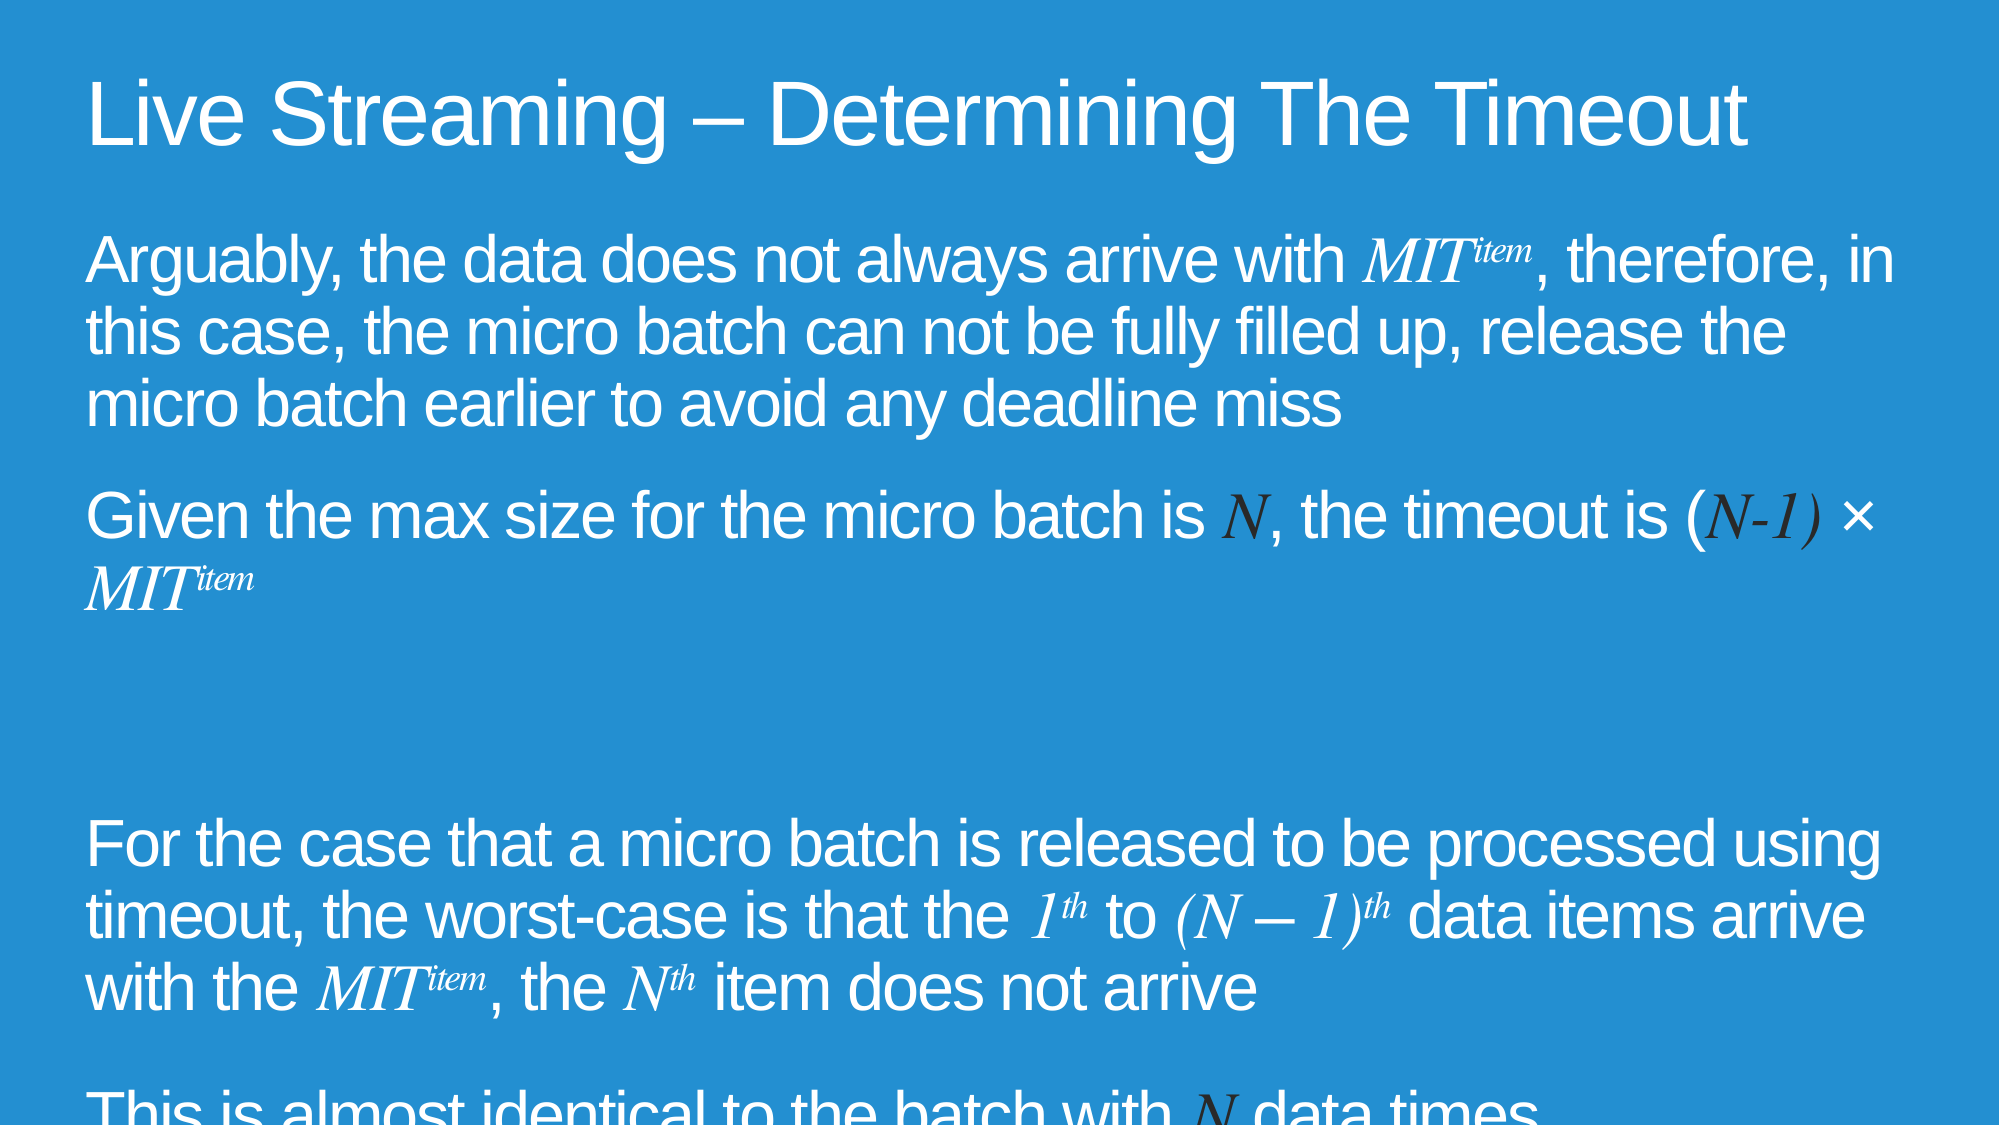

# Live Streaming – Determining The Timeout
Arguably, the data does not always arrive with MITitem, therefore, in this case, the micro batch can not be fully filled up, release the micro batch earlier to avoid any deadline miss
Given the max size for the micro batch is N, the timeout is (N-1) × MITitem

For the case that a micro batch is released to be processed using timeout, the worst-case is that the 1th to (N − 1)th data items arrive with the MITitem, the Nth item does not arrive
This is almost identical to the batch with N data times